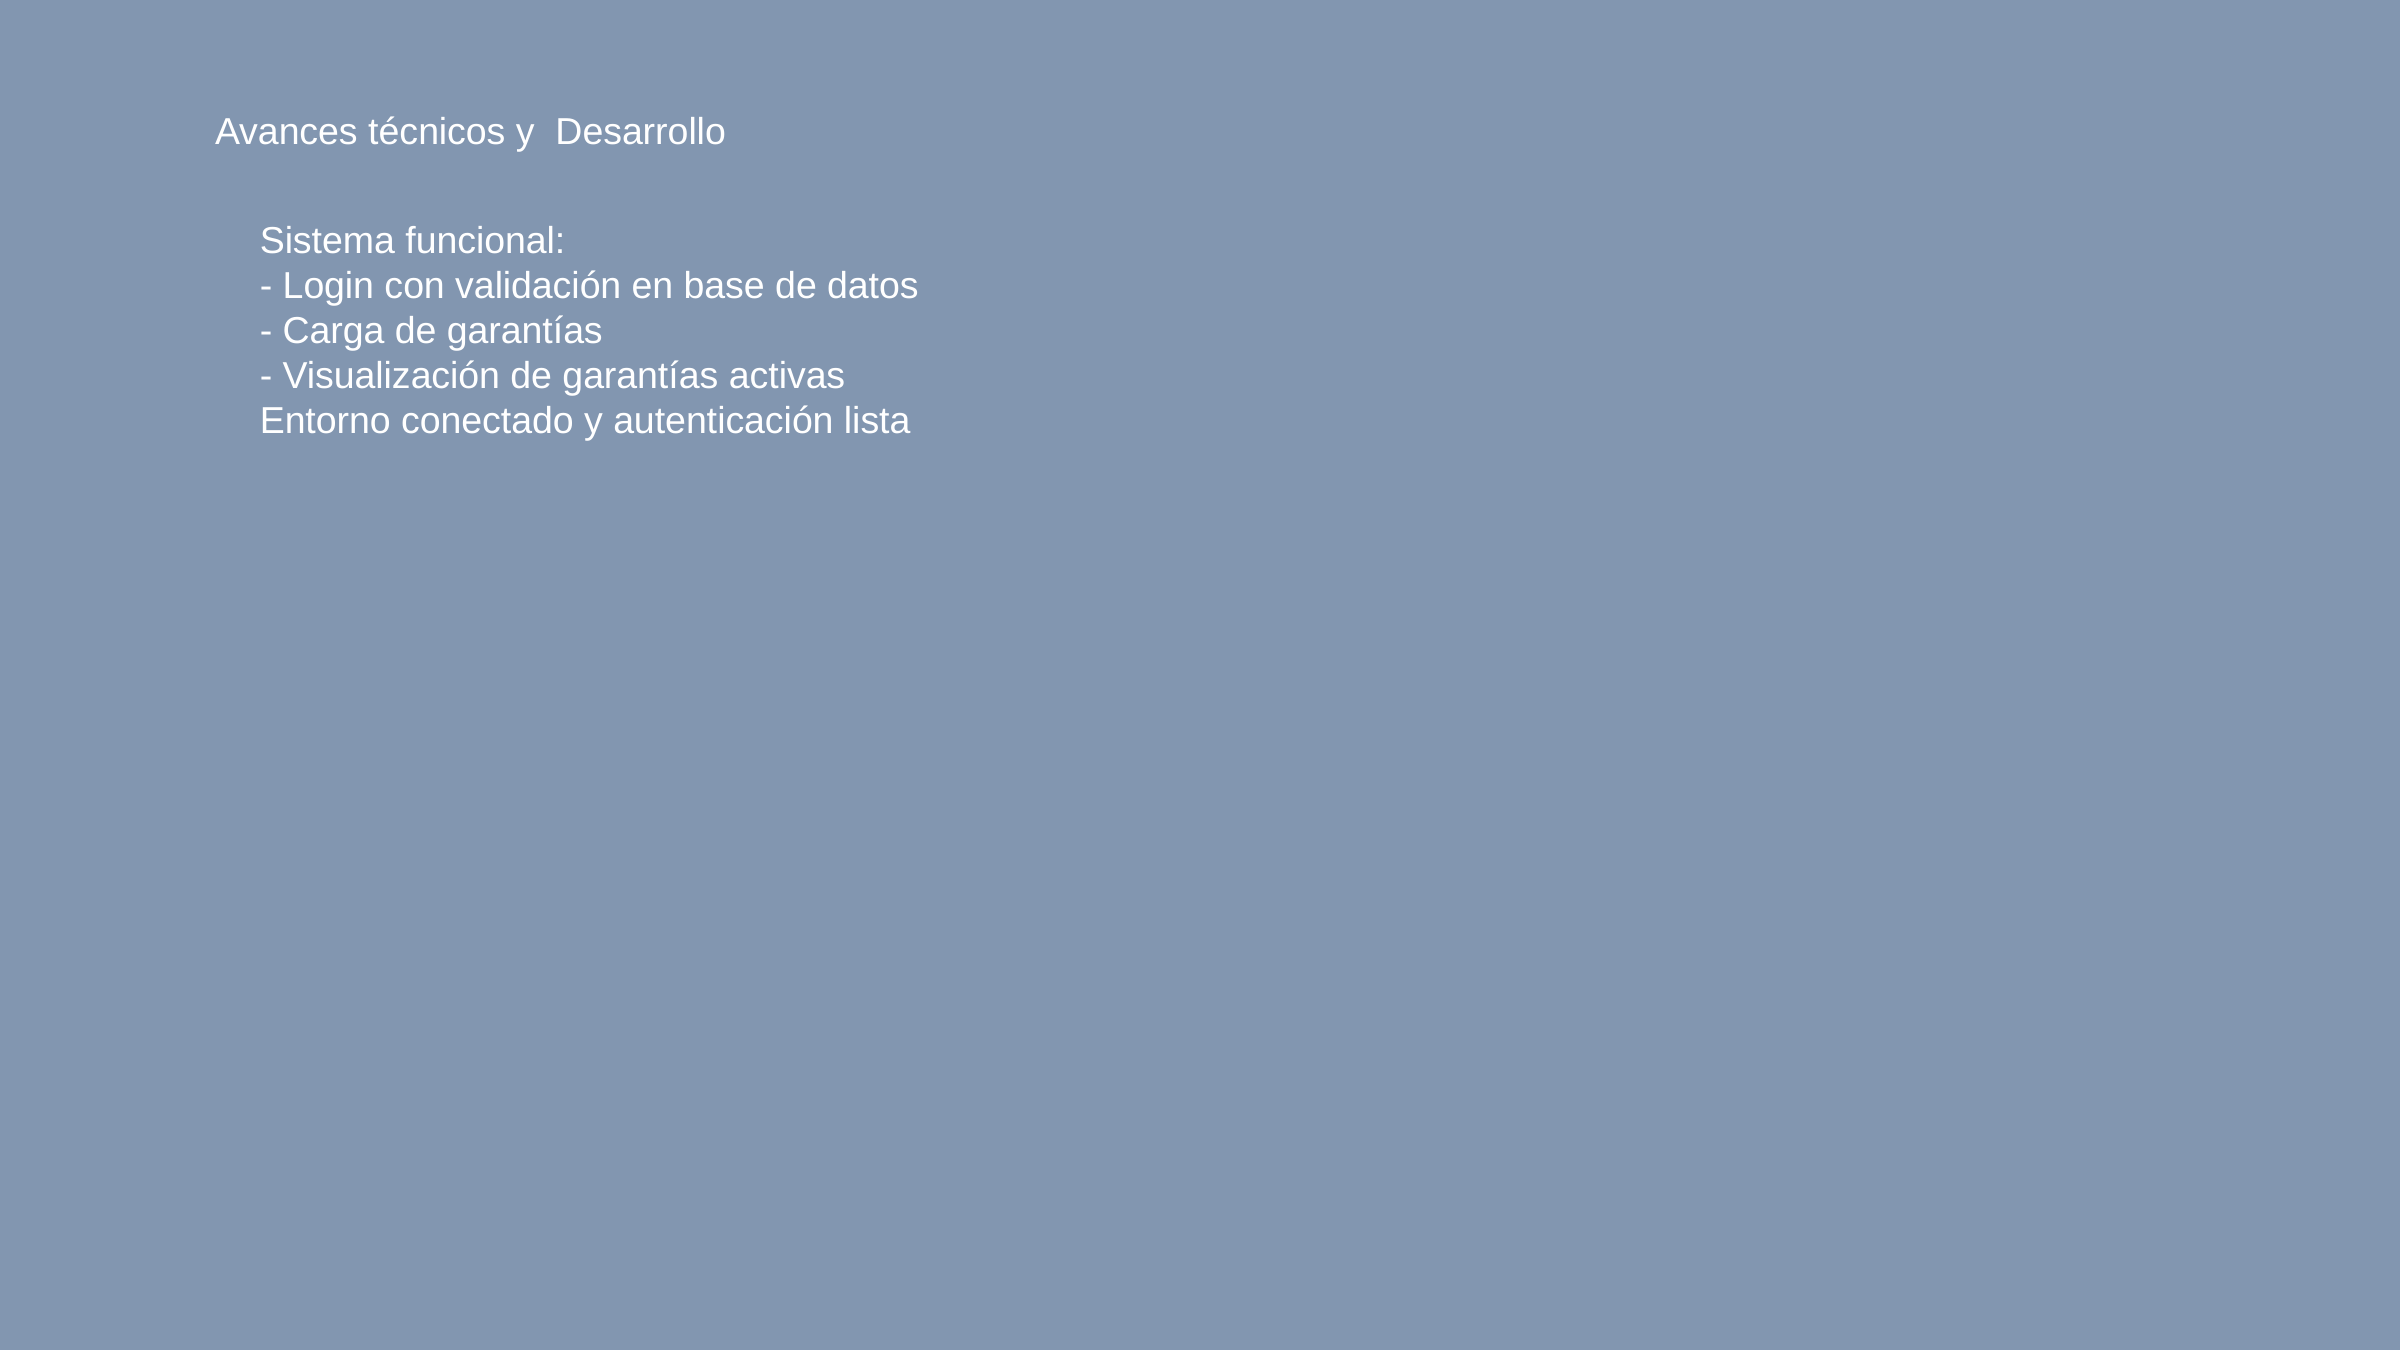

Avances técnicos y  Desarrollo
Sistema funcional:
- Login con validación en base de datos
- Carga de garantías
- Visualización de garantías activas
Entorno conectado y autenticación lista